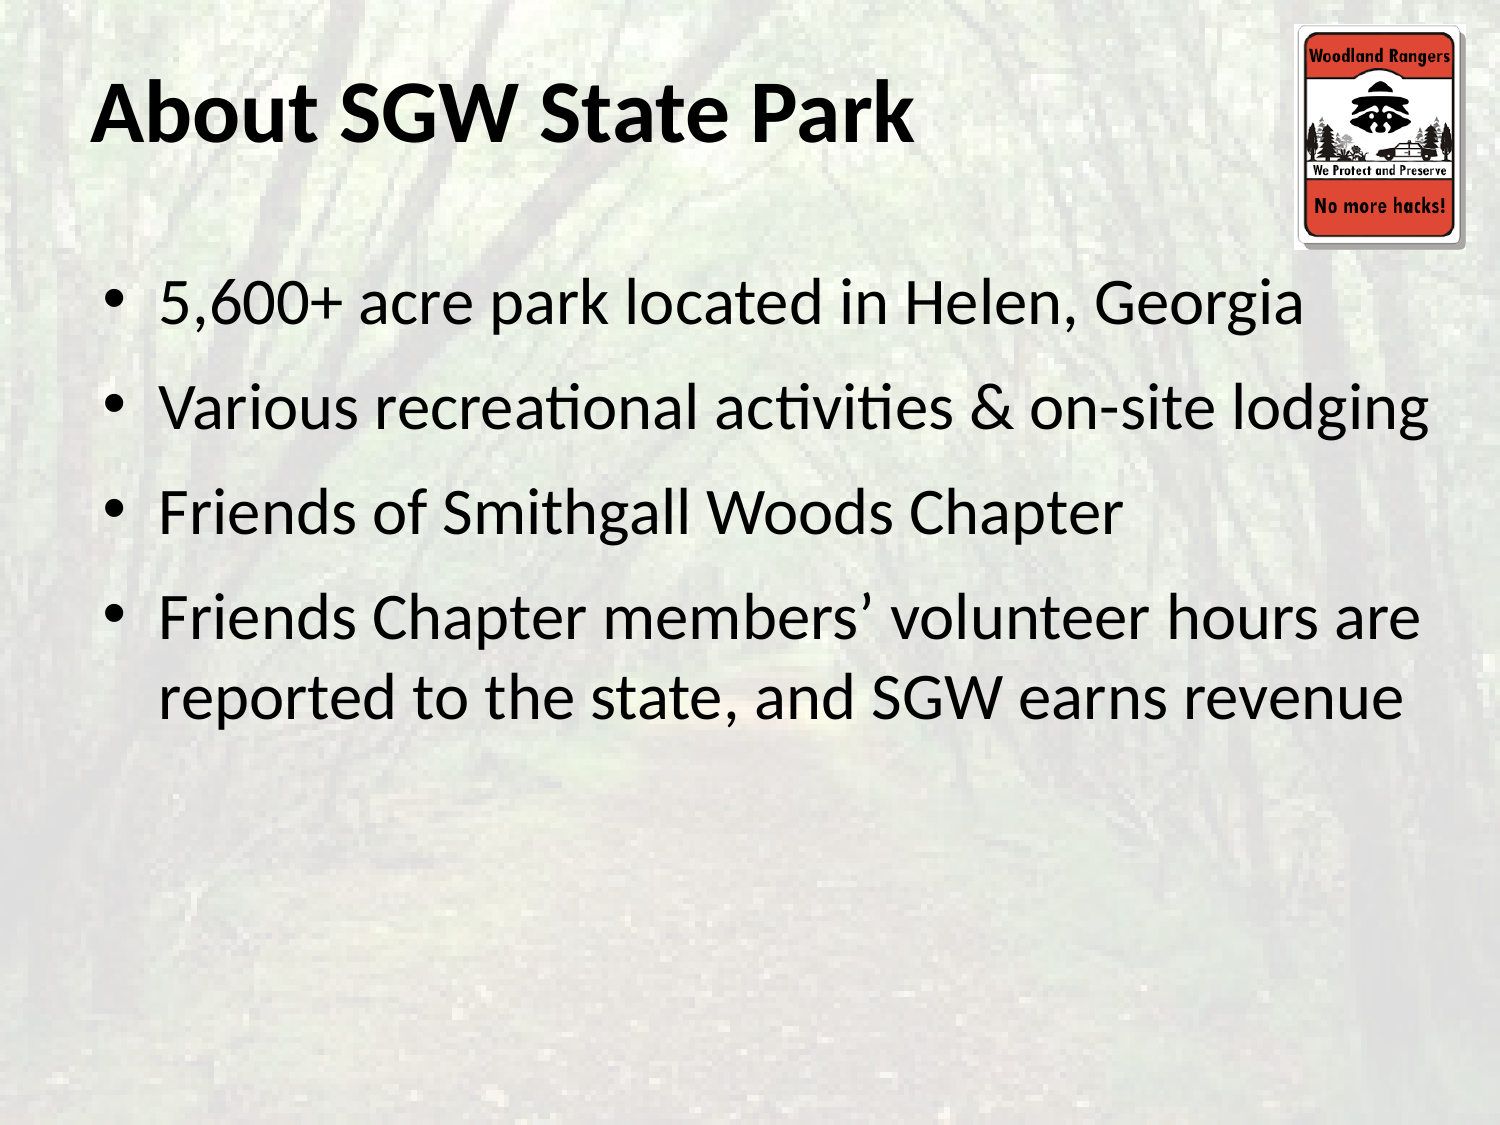

# About SGW State Park
5,600+ acre park located in Helen, Georgia
Various recreational activities & on-site lodging
Friends of Smithgall Woods Chapter
Friends Chapter members’ volunteer hours are reported to the state, and SGW earns revenue